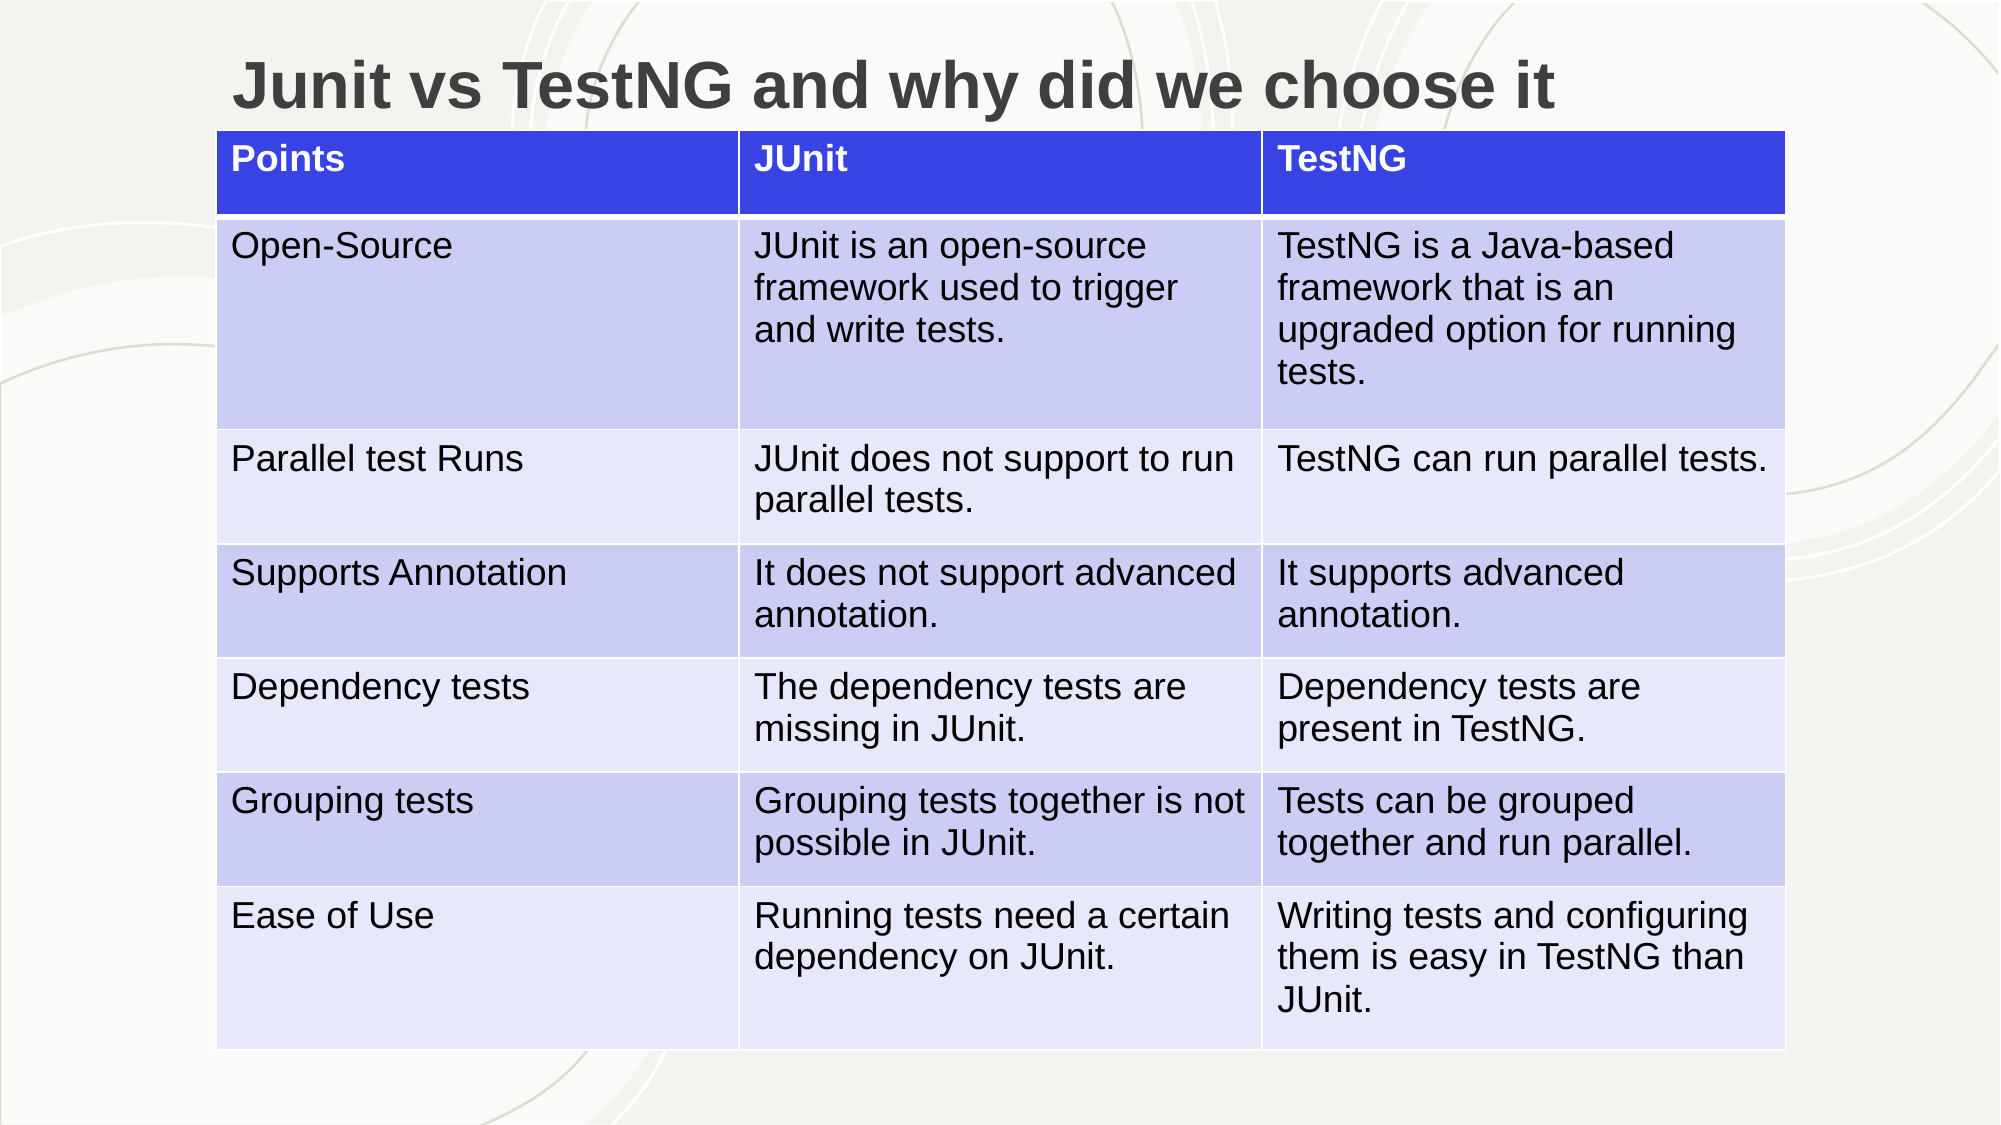

# Junit vs TestNG and why did we choose it

| Points | JUnit | TestNG |
| --- | --- | --- |
| Open-Source | JUnit is an open-source framework used to trigger and write tests. | TestNG is a Java-based framework that is an upgraded option for running tests. |
| Parallel test Runs | JUnit does not support to run parallel tests. | TestNG can run parallel tests. |
| Supports Annotation | It does not support advanced annotation. | It supports advanced annotation. |
| Dependency tests | The dependency tests are missing in JUnit. | Dependency tests are present in TestNG. |
| Grouping tests | Grouping tests together is not possible in JUnit. | Tests can be grouped together and run parallel. |
| Ease of Use | Running tests need a certain dependency on JUnit. | Writing tests and configuring them is easy in TestNG than JUnit. |